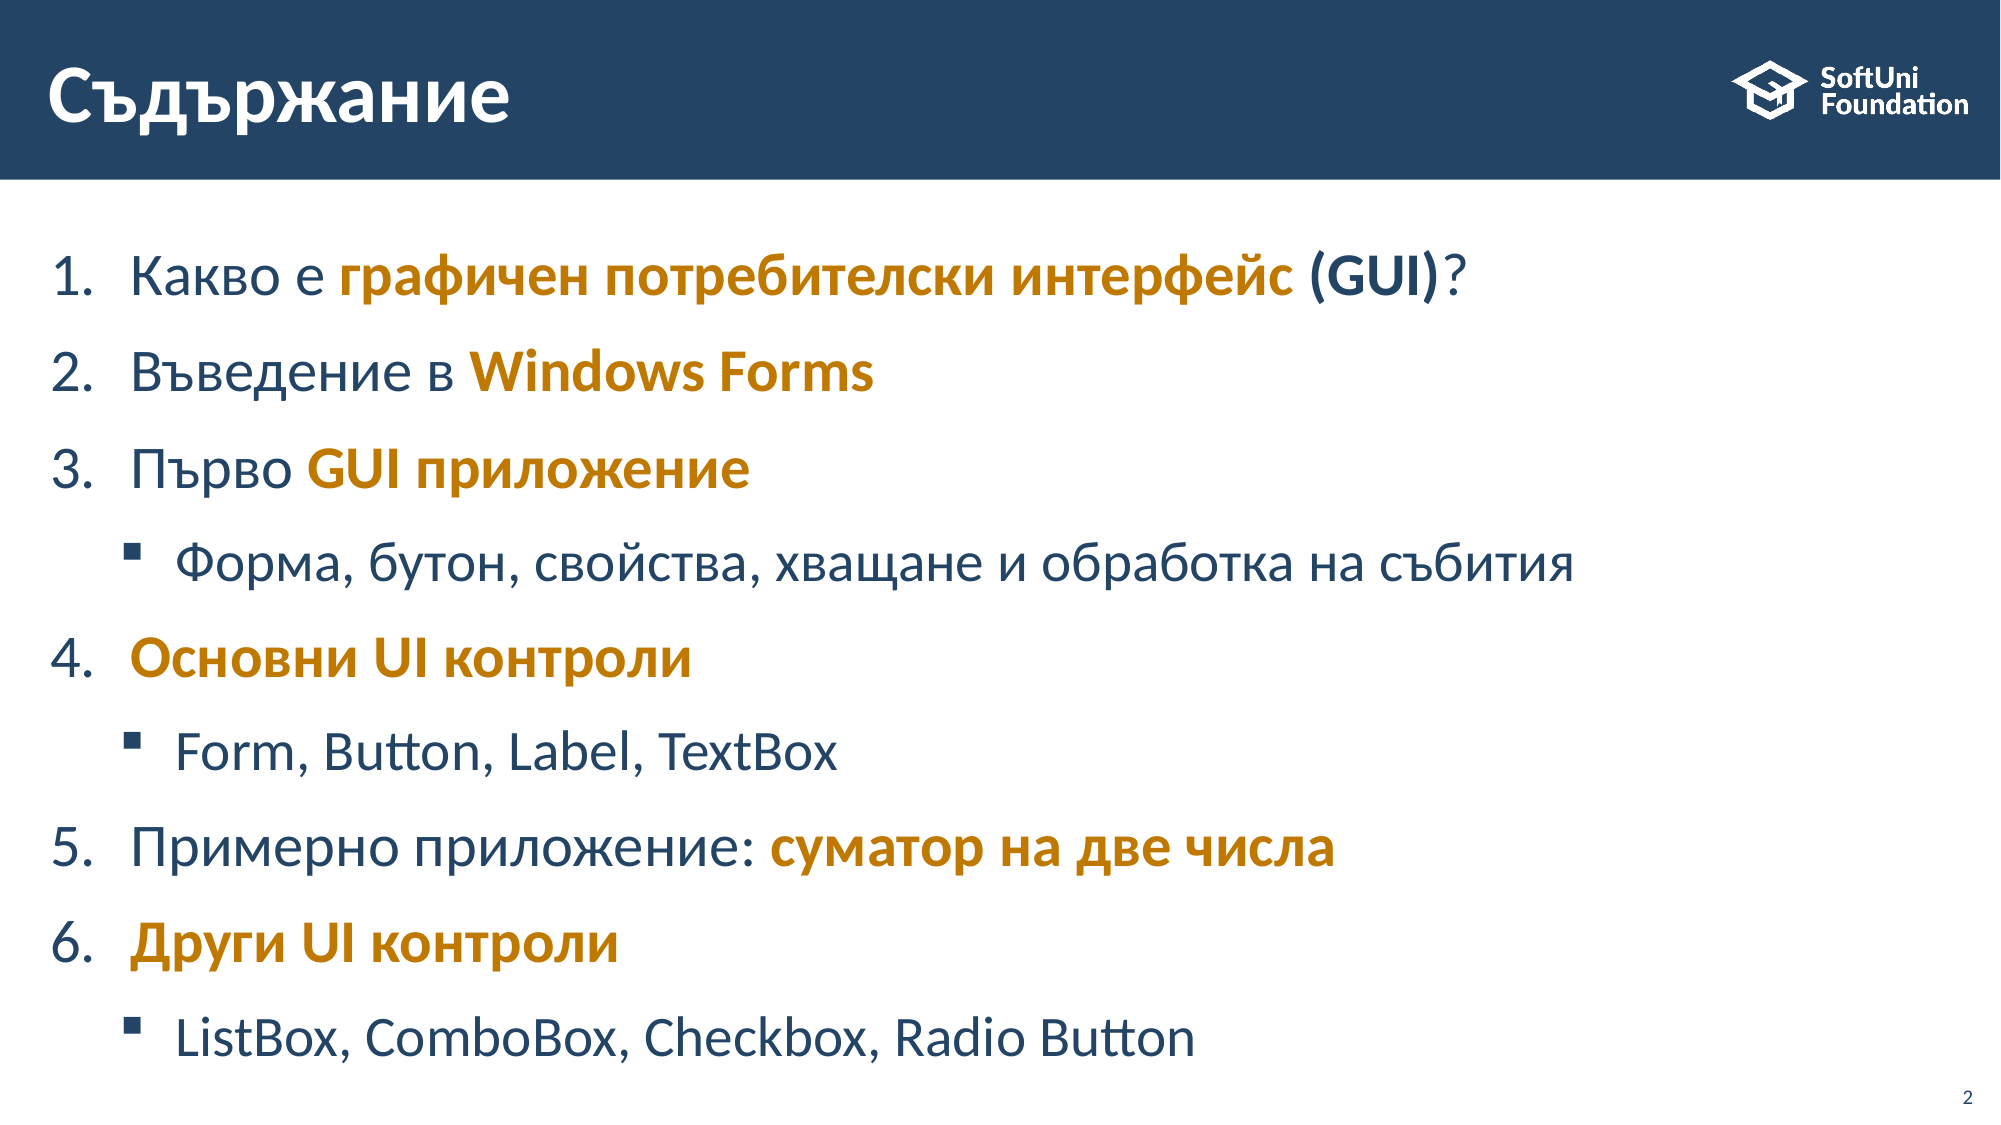

# Съдържание
Какво е графичен потребителски интерфейс (GUI)?
Въведение в Windows Forms
Първо GUI приложение
Форма, бутон, свойства, хващане и обработка на събития
​Основни UI контроли
Form, Button, Label, TextBox
Примерно приложение: суматор на две числа
​Други UI контроли
ListBox, ComboBox, Checkbox, Radio Button
2